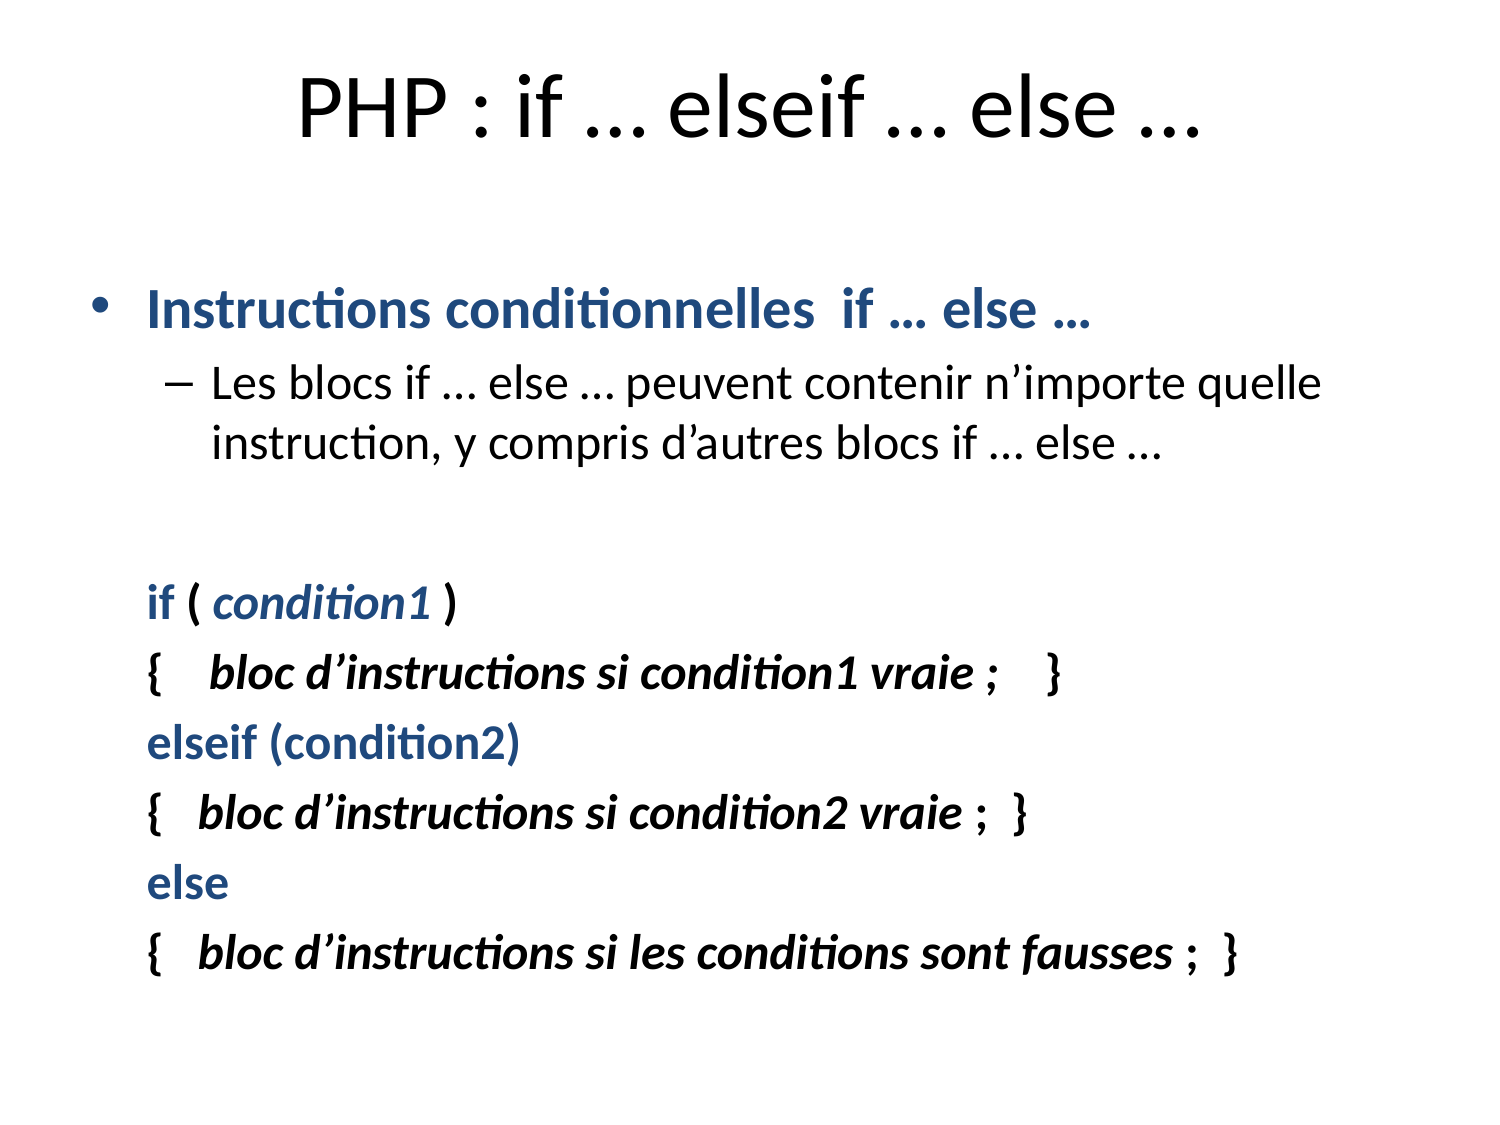

# PHP : if … elseif … else …
Instructions conditionnelles  if … else …
Les blocs if … else … peuvent contenir n’importe quelle instruction, y compris d’autres blocs if … else …

if ( condition1 )
{    bloc d’instructions si condition1 vraie ;    }
elseif (condition2)
{   bloc d’instructions si condition2 vraie ;  }
else
{   bloc d’instructions si les conditions sont fausses ;  }